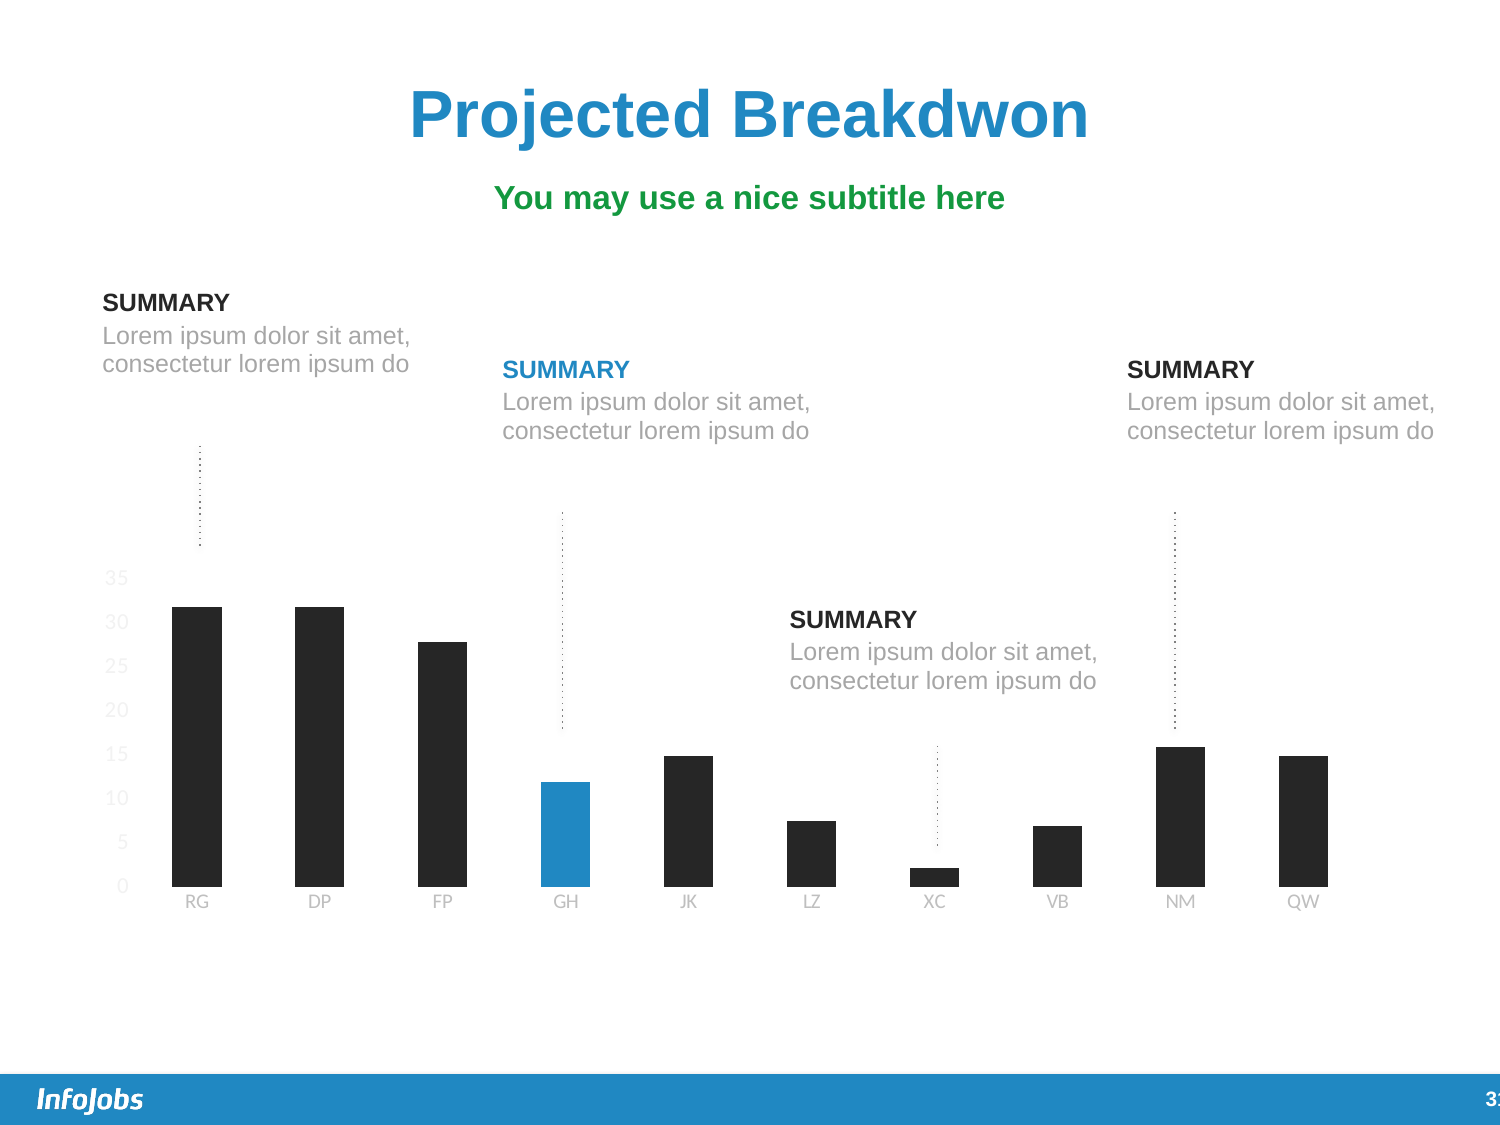

# Projected Breakdwon
You may use a nice subtitle here
SUMMARY
Lorem ipsum dolor sit amet, consectetur lorem ipsum do
SUMMARY
SUMMARY

### Chart

| Category | Series 1 |
|---|---|
| RG | 32.0 |
| DP | 32.0 |
| FP | 28.0 |
| GH | 12.0 |
| JK | 15.0 |
| LZ | 7.6 |
| XC | 2.2 |
| VB | 7.0 |
| NM | 16.0 |
| QW | 15.0 |
Lorem ipsum dolor sit amet, consectetur lorem ipsum do
Lorem ipsum dolor sit amet, consectetur lorem ipsum do
SUMMARY
Lorem ipsum dolor sit amet, consectetur lorem ipsum do
31